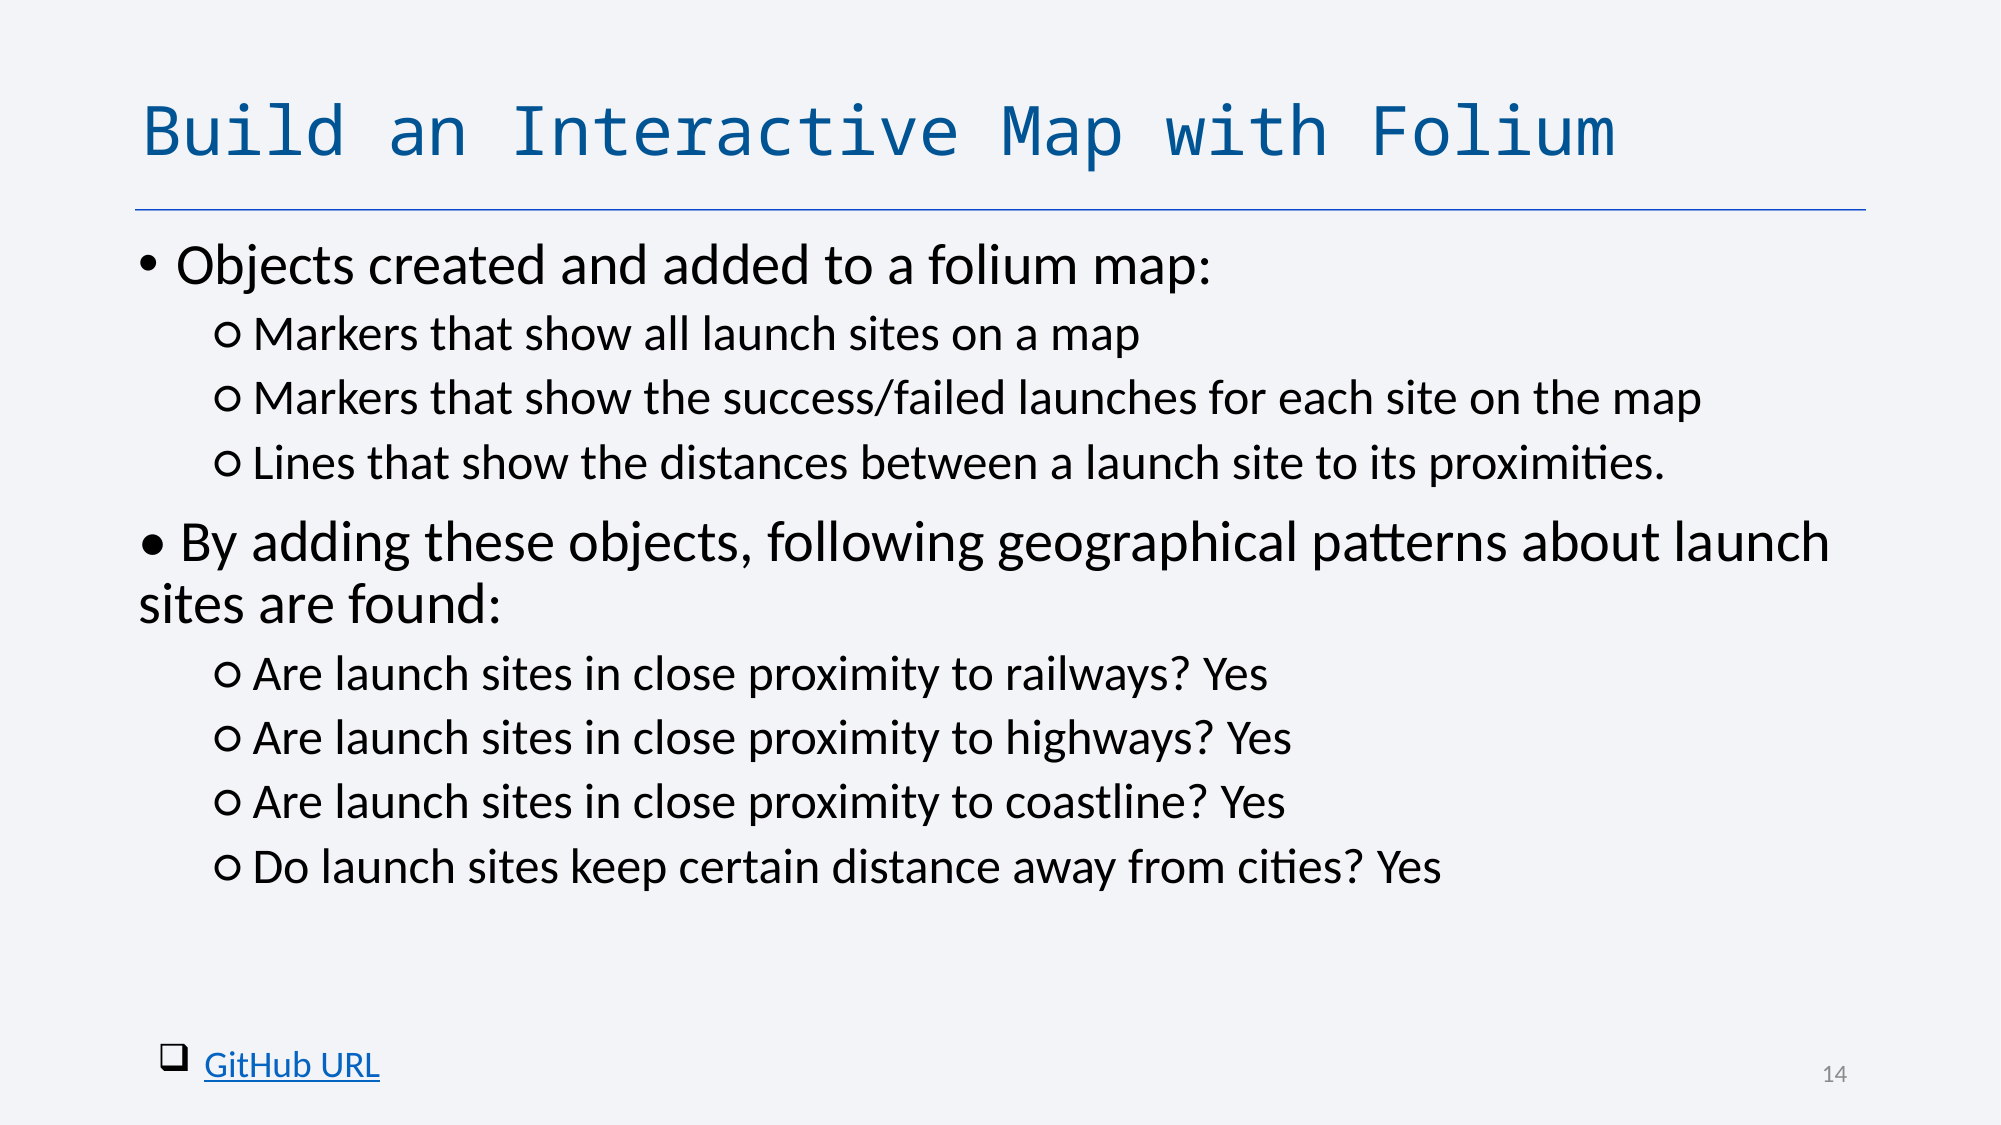

Build an Interactive Map with Folium
Objects created and added to a folium map:
○ Markers that show all launch sites on a map
○ Markers that show the success/failed launches for each site on the map
○ Lines that show the distances between a launch site to its proximities.
• By adding these objects, following geographical patterns about launch sites are found:
○ Are launch sites in close proximity to railways? Yes
○ Are launch sites in close proximity to highways? Yes
○ Are launch sites in close proximity to coastline? Yes
○ Do launch sites keep certain distance away from cities? Yes
GitHub URL
14